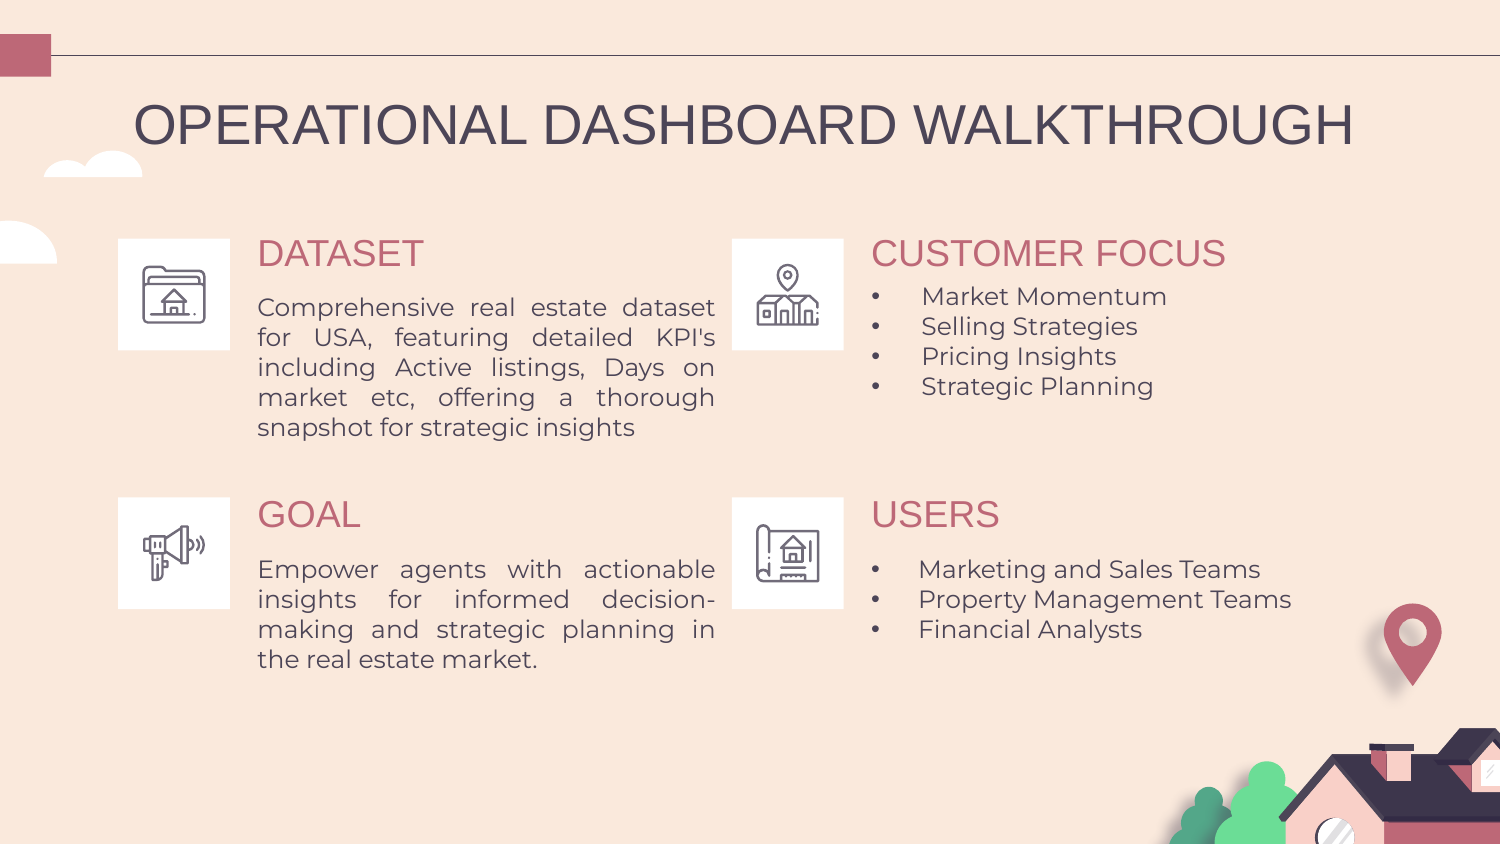

# OPERATIONAL DASHBOARD WALKTHROUGH
DATASET
CUSTOMER FOCUS

Market Momentum
Selling Strategies
Pricing Insights
Strategic Planning

Comprehensive real estate dataset for USA, featuring detailed KPI's including Active listings, Days on market etc, offering a thorough snapshot for strategic insights
GOAL
USERS

Empower agents with actionable insights for informed decision-making and strategic planning in the real estate market.

Marketing and Sales Teams
Property Management Teams
Financial Analysts